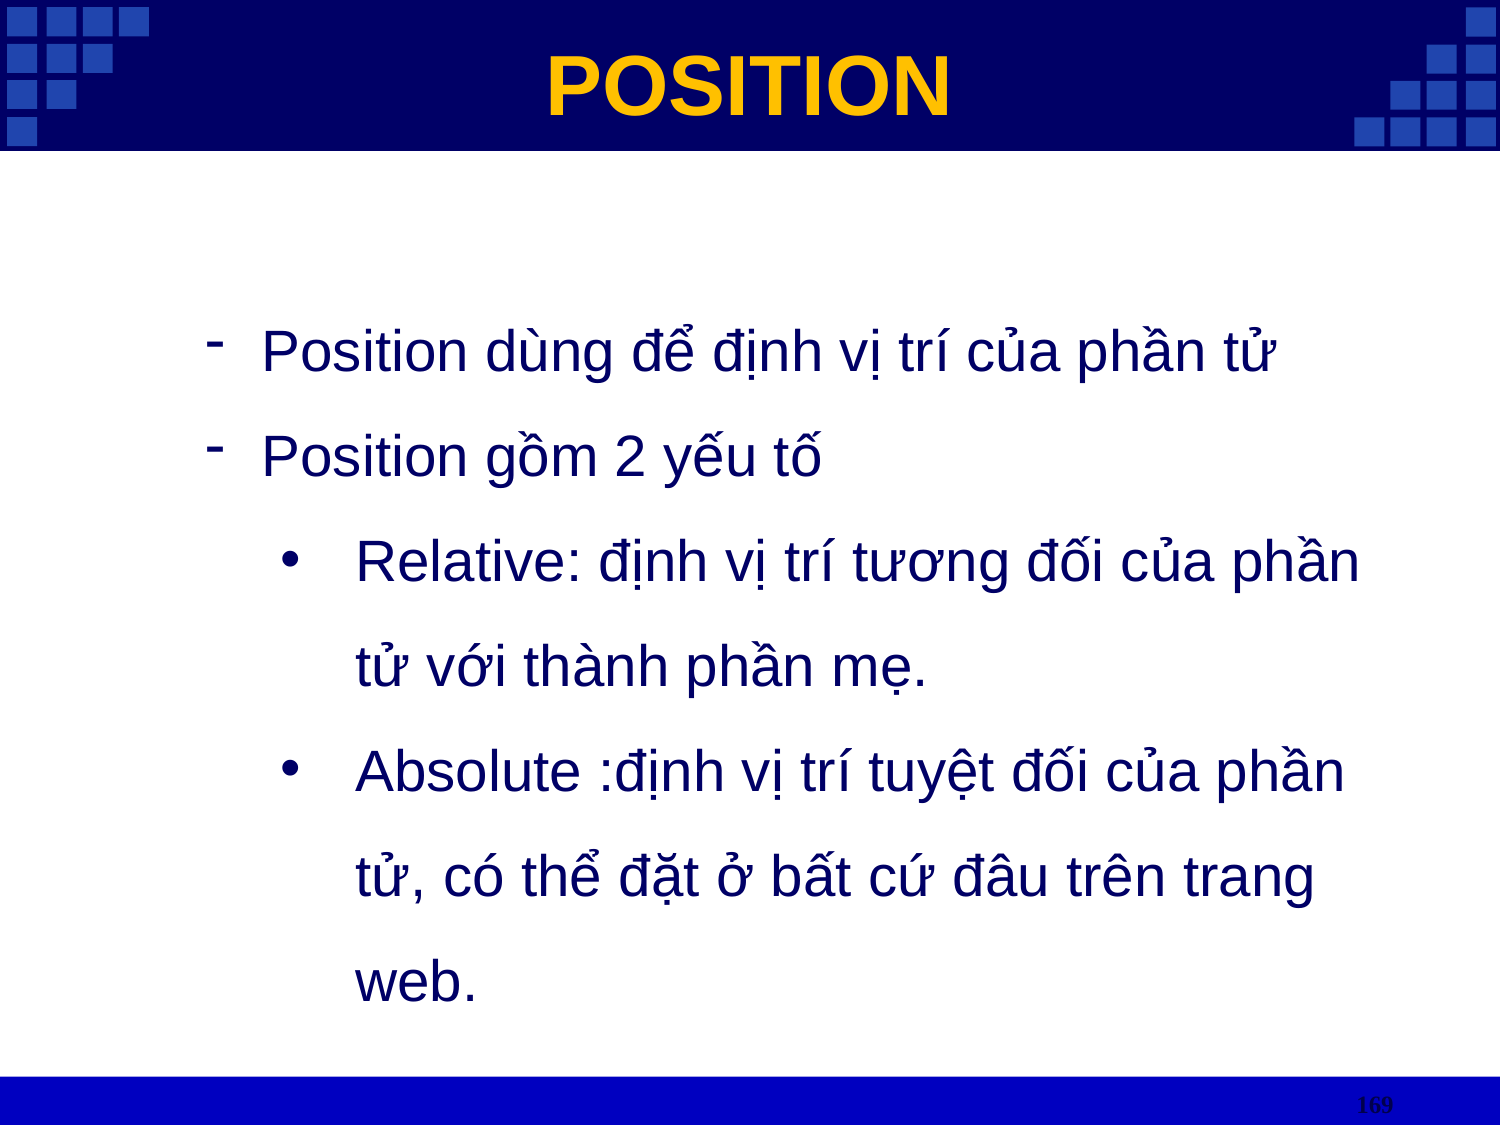

POSITION

Position dùng để định vị trí của phần tử
Position gồm 2 yếu tố
Relative: định vị trí tương đối của phần tử với thành phần mẹ.
Absolute :định vị trí tuyệt đối của phần tử, có thể đặt ở bất cứ đâu trên trang web.

169